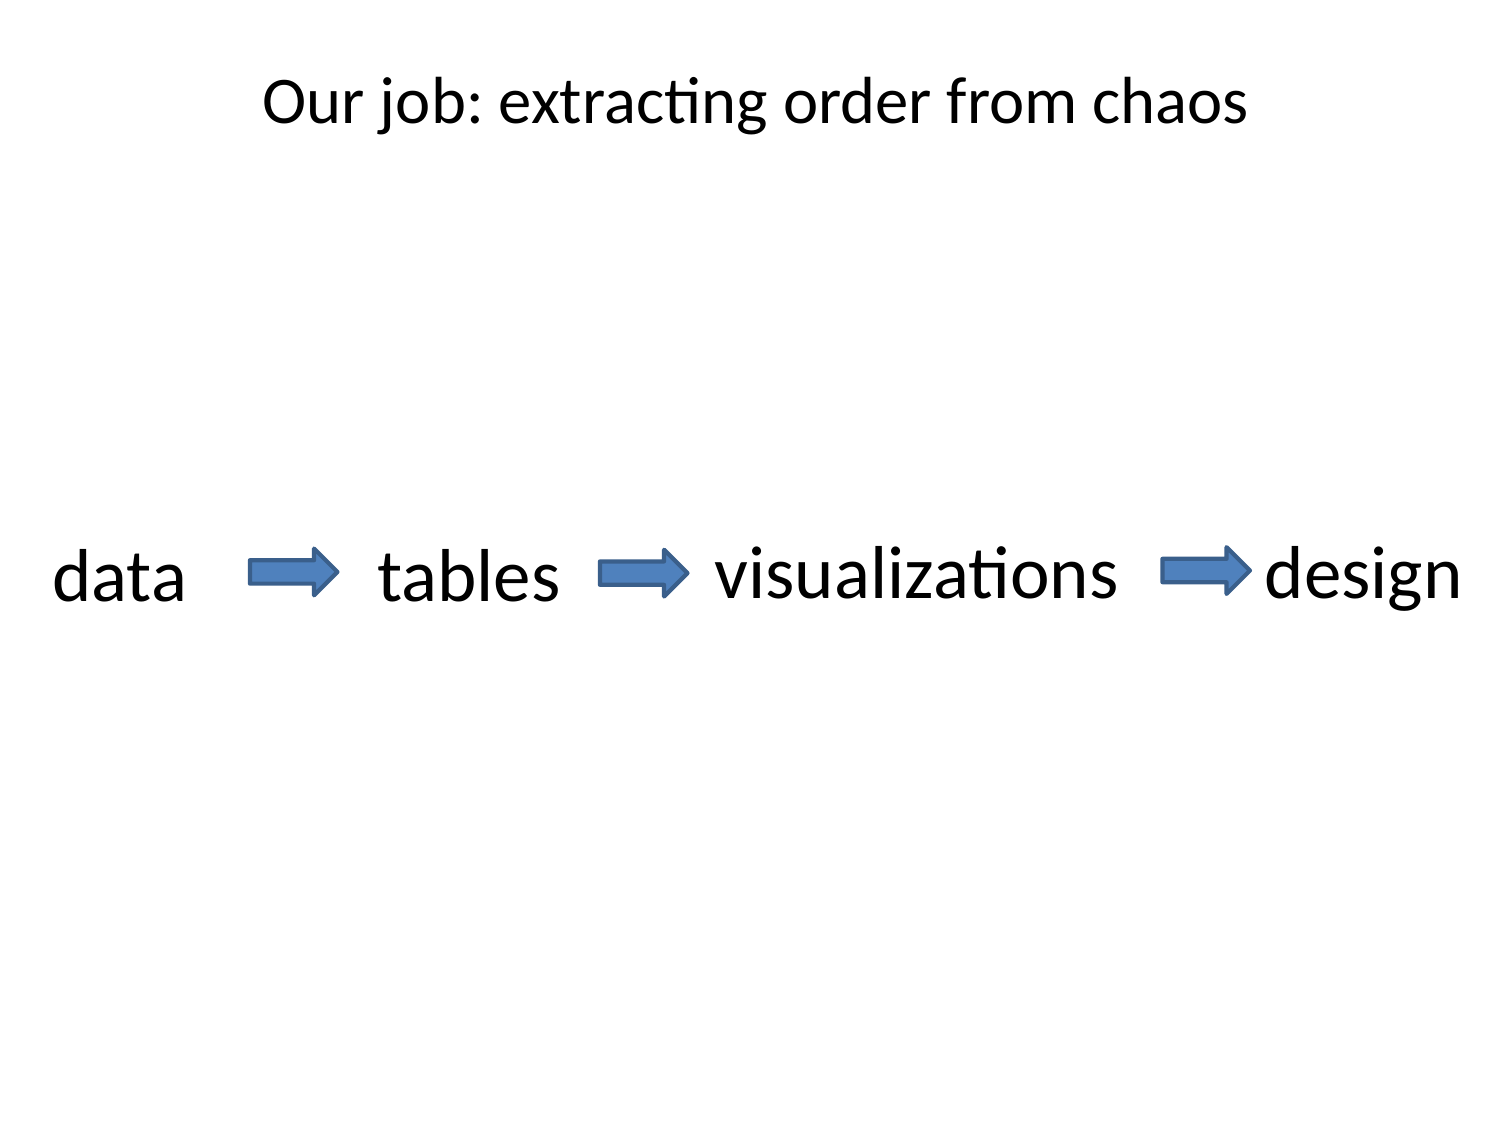

Our job: extracting order from chaos
visualizations
design
tables
data